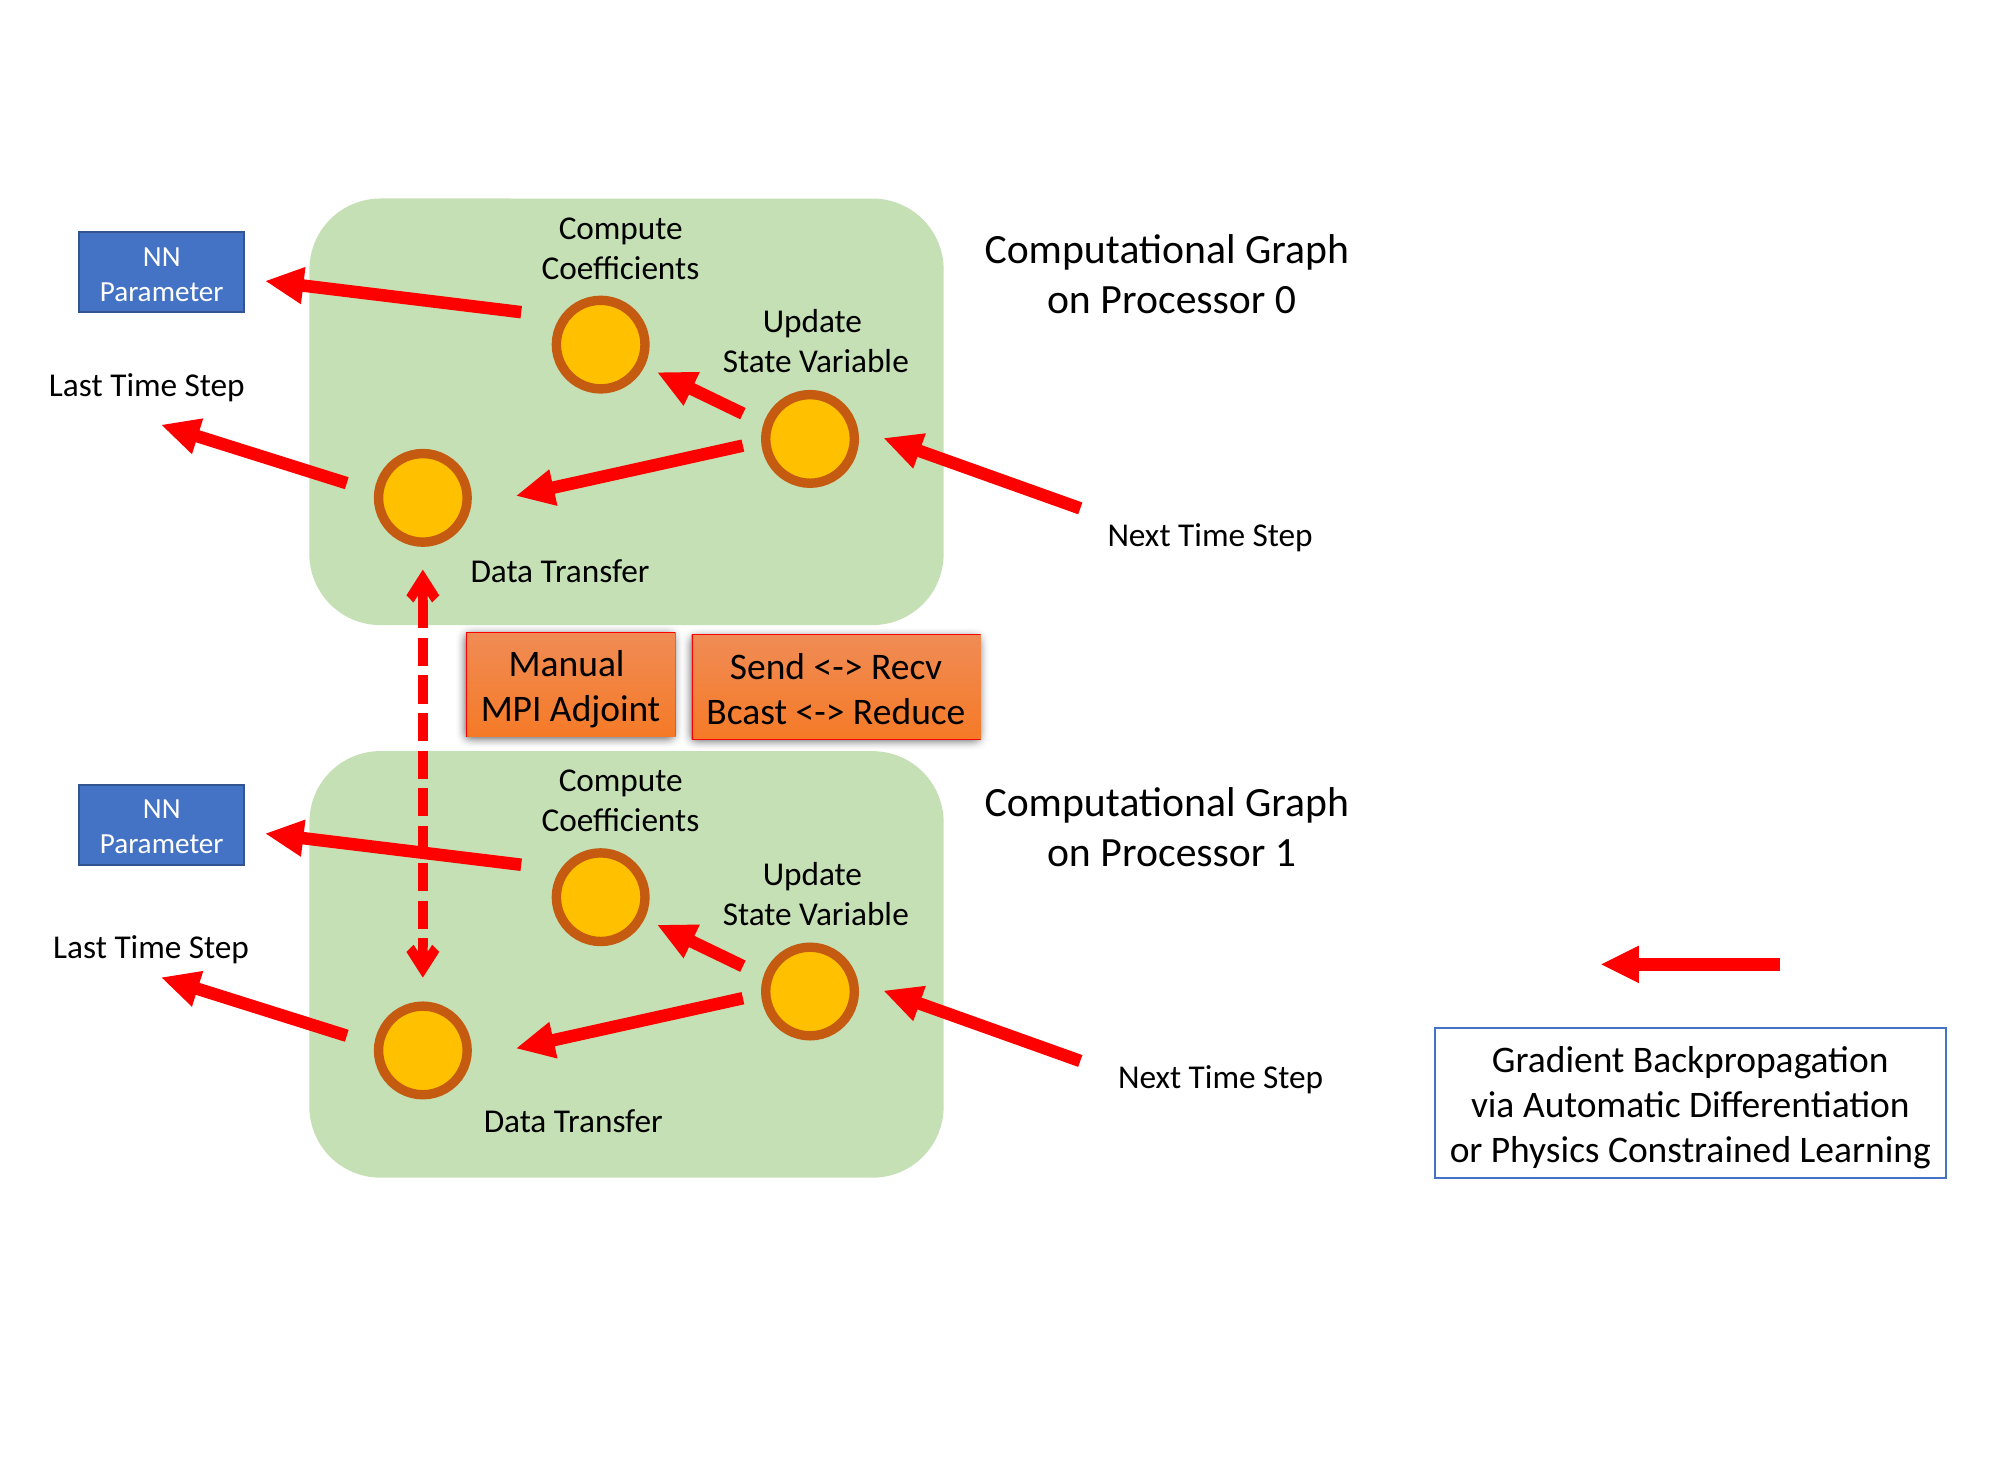

Compute
Coefficients
Computational Graph
on Processor 0
NN
Parameter
Update
State Variable

Last Time Step

Next Time Step
Data Transfer
Manual
MPI Adjoint
Send <-> Recv
Bcast <-> Reduce

Compute
Coefficients
Computational Graph
on Processor 1
NN
Parameter
Update
State Variable

Last Time Step

Gradient Backpropagation
via Automatic Differentiation
or Physics Constrained Learning
Next Time Step
Data Transfer